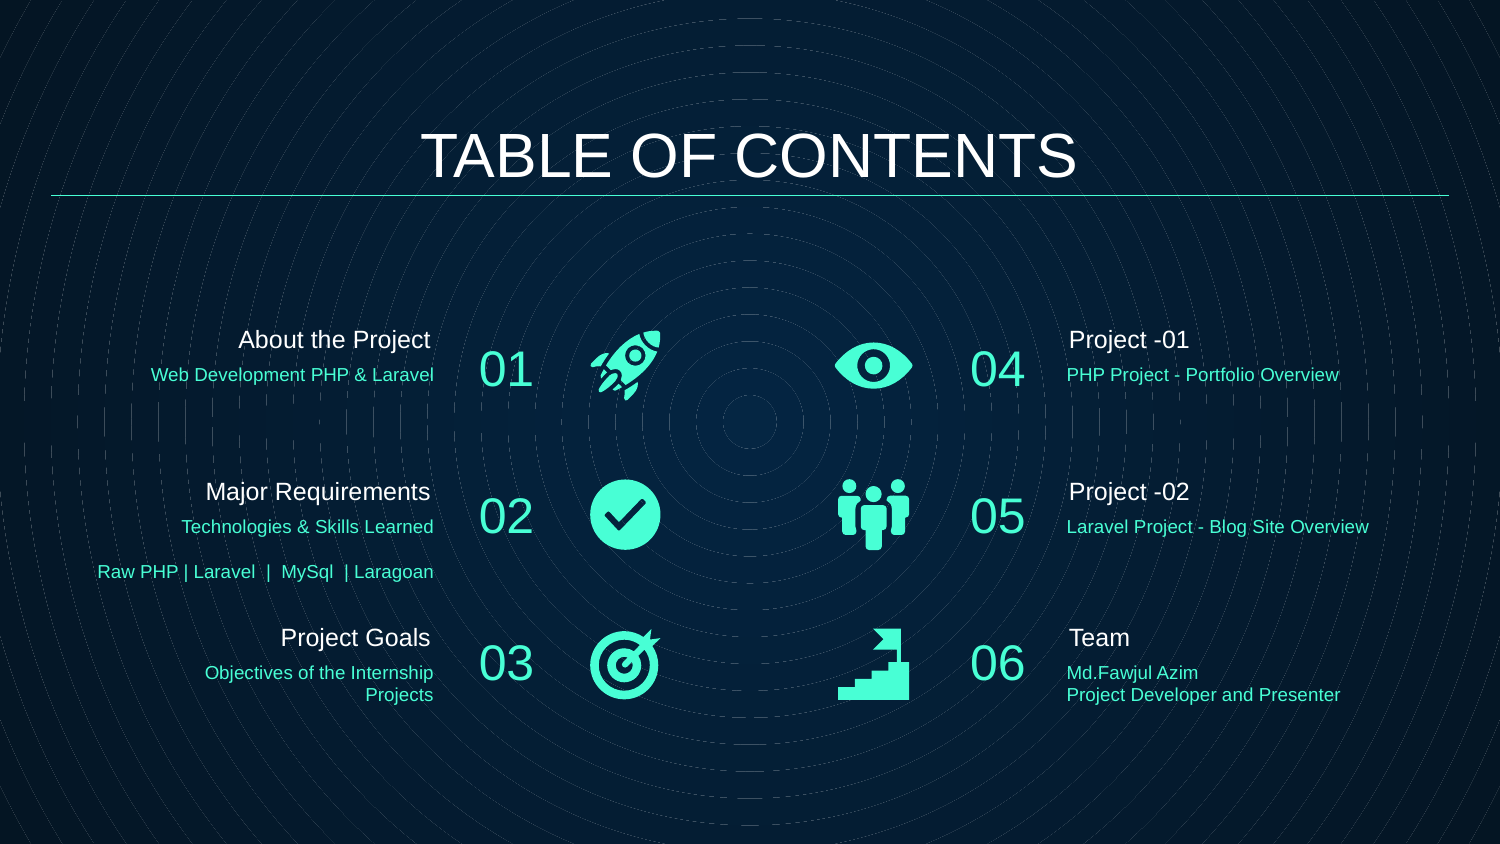

# TABLE OF CONTENTS
01
04

About the Project
Project -01

Web Development PHP & Laravel
PHP Project - Portfolio Overview
02
05

Major Requirements
Project -02
Technologies & Skills Learned

Raw PHP | Laravel  |  MySql  | Laragoan
Laravel Project - Blog Site Overview
03
06

Project Goals
Team
Objectives of the Internship Projects
Md.Fawjul Azim
Project Developer and Presenter